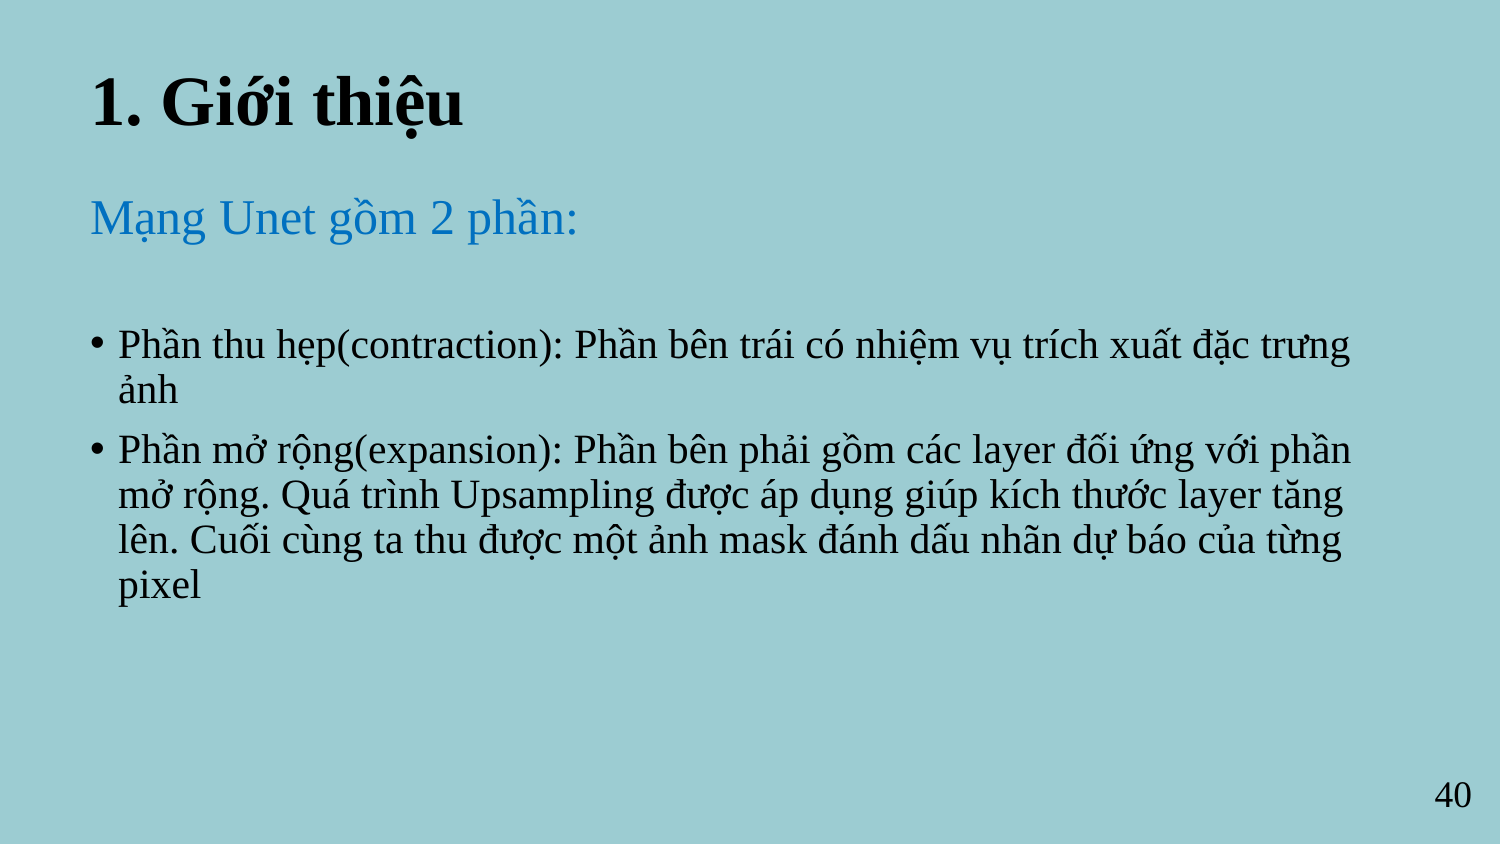

1. Giới thiệu
Mạng Unet gồm 2 phần:

Phần thu hẹp(contraction): Phần bên trái có nhiệm vụ trích xuất đặc trưng ảnh
Phần mở rộng(expansion): Phần bên phải gồm các layer đối ứng với phần mở rộng. Quá trình Upsampling được áp dụng giúp kích thước layer tăng lên. Cuối cùng ta thu được một ảnh mask đánh dấu nhãn dự báo của từng pixel
40